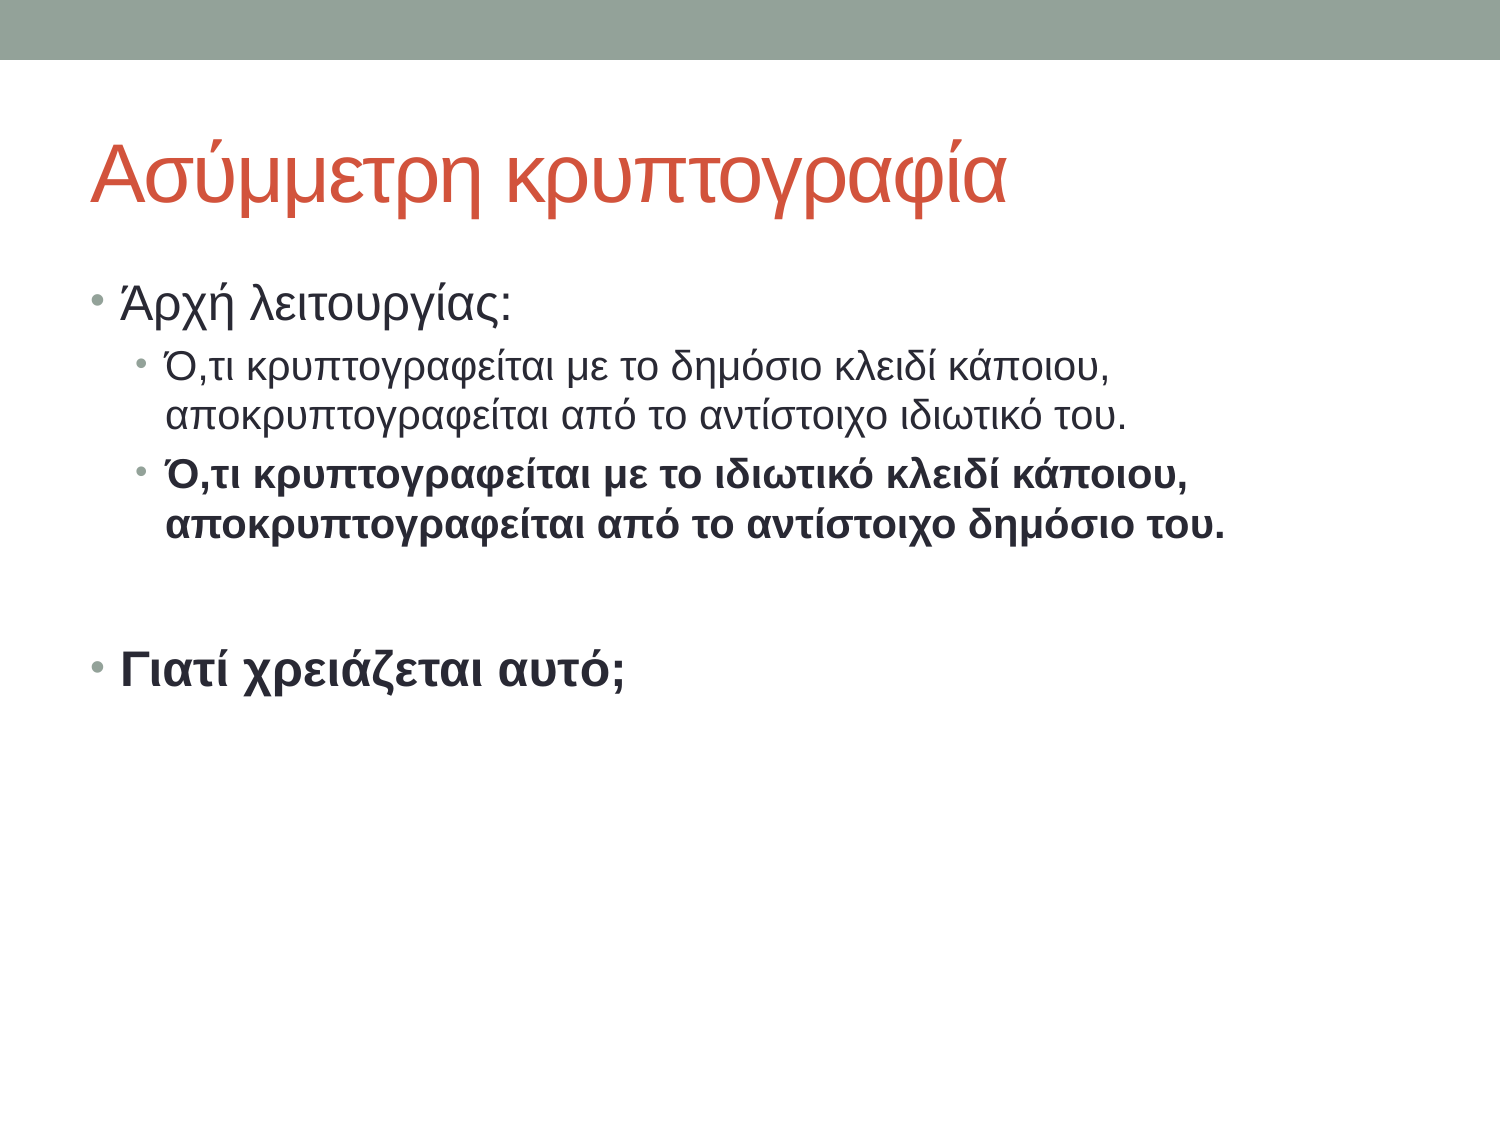

# Ασύμμετρη κρυπτογραφία
Άρχή λειτουργίας:
Ό,τι κρυπτογραφείται με το δημόσιο κλειδί κάποιου, αποκρυπτογραφείται από το αντίστοιχο ιδιωτικό του.
Ό,τι κρυπτογραφείται με το ιδιωτικό κλειδί κάποιου, αποκρυπτογραφείται από το αντίστοιχο δημόσιο του.

Γιατί χρειάζεται αυτό;